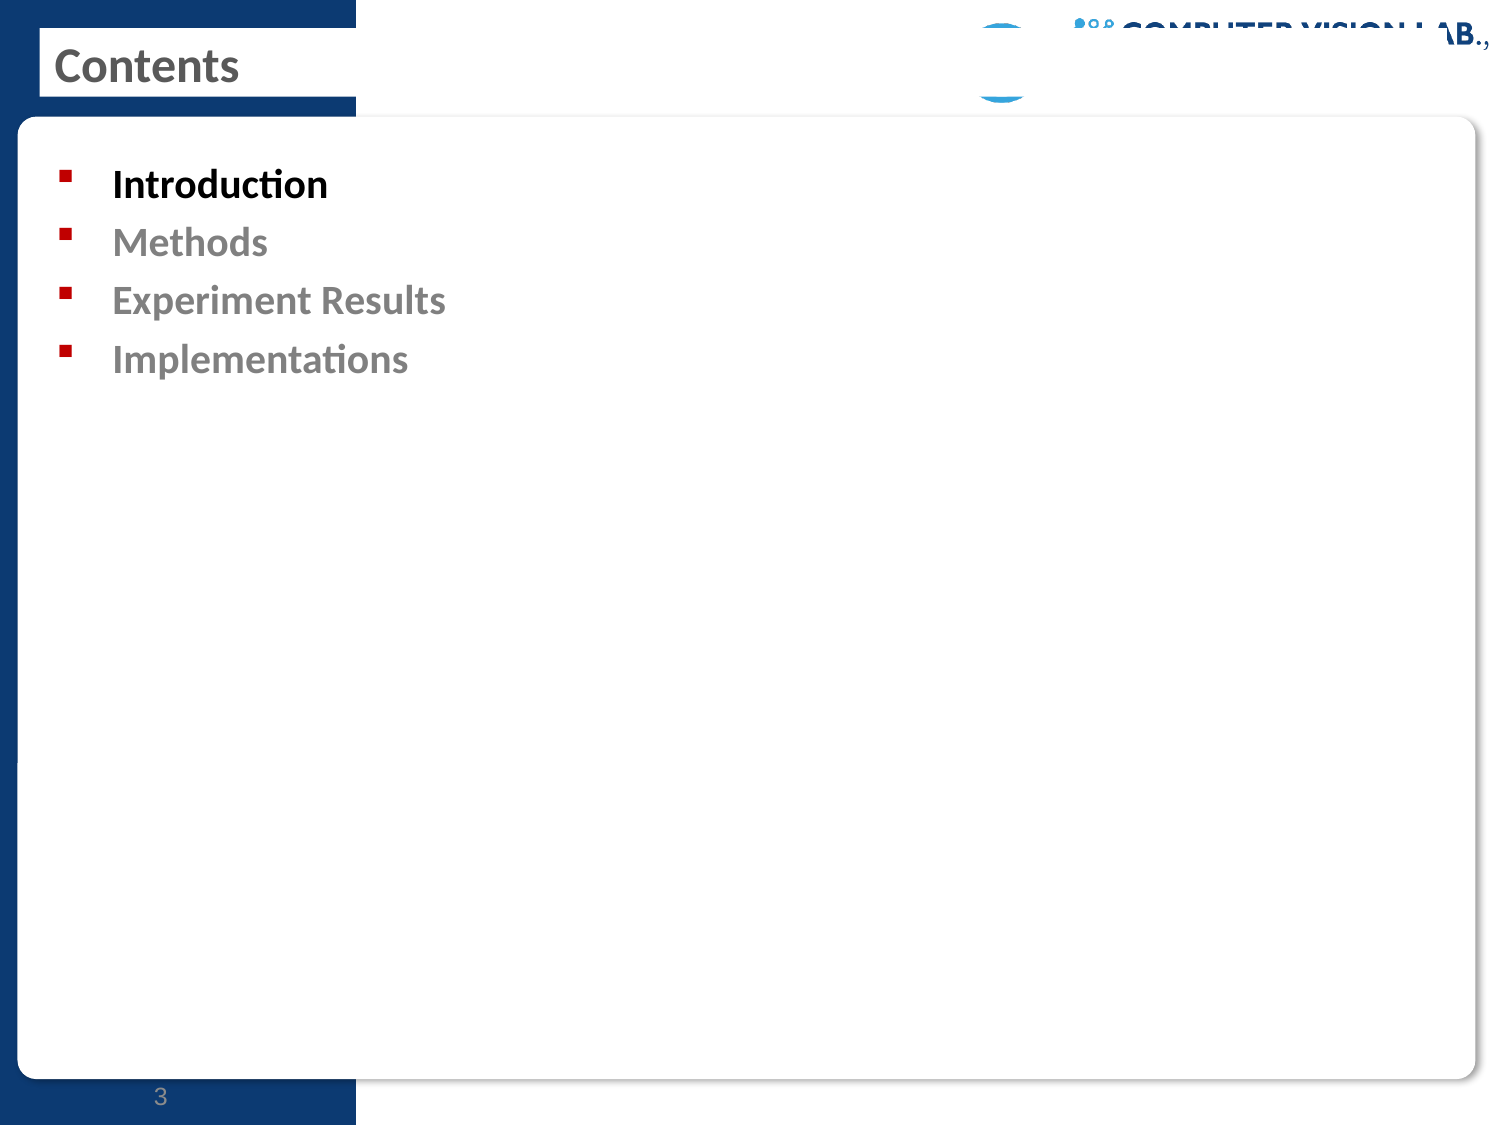

# Contents
Introduction
Methods
Experiment Results
Implementations
3